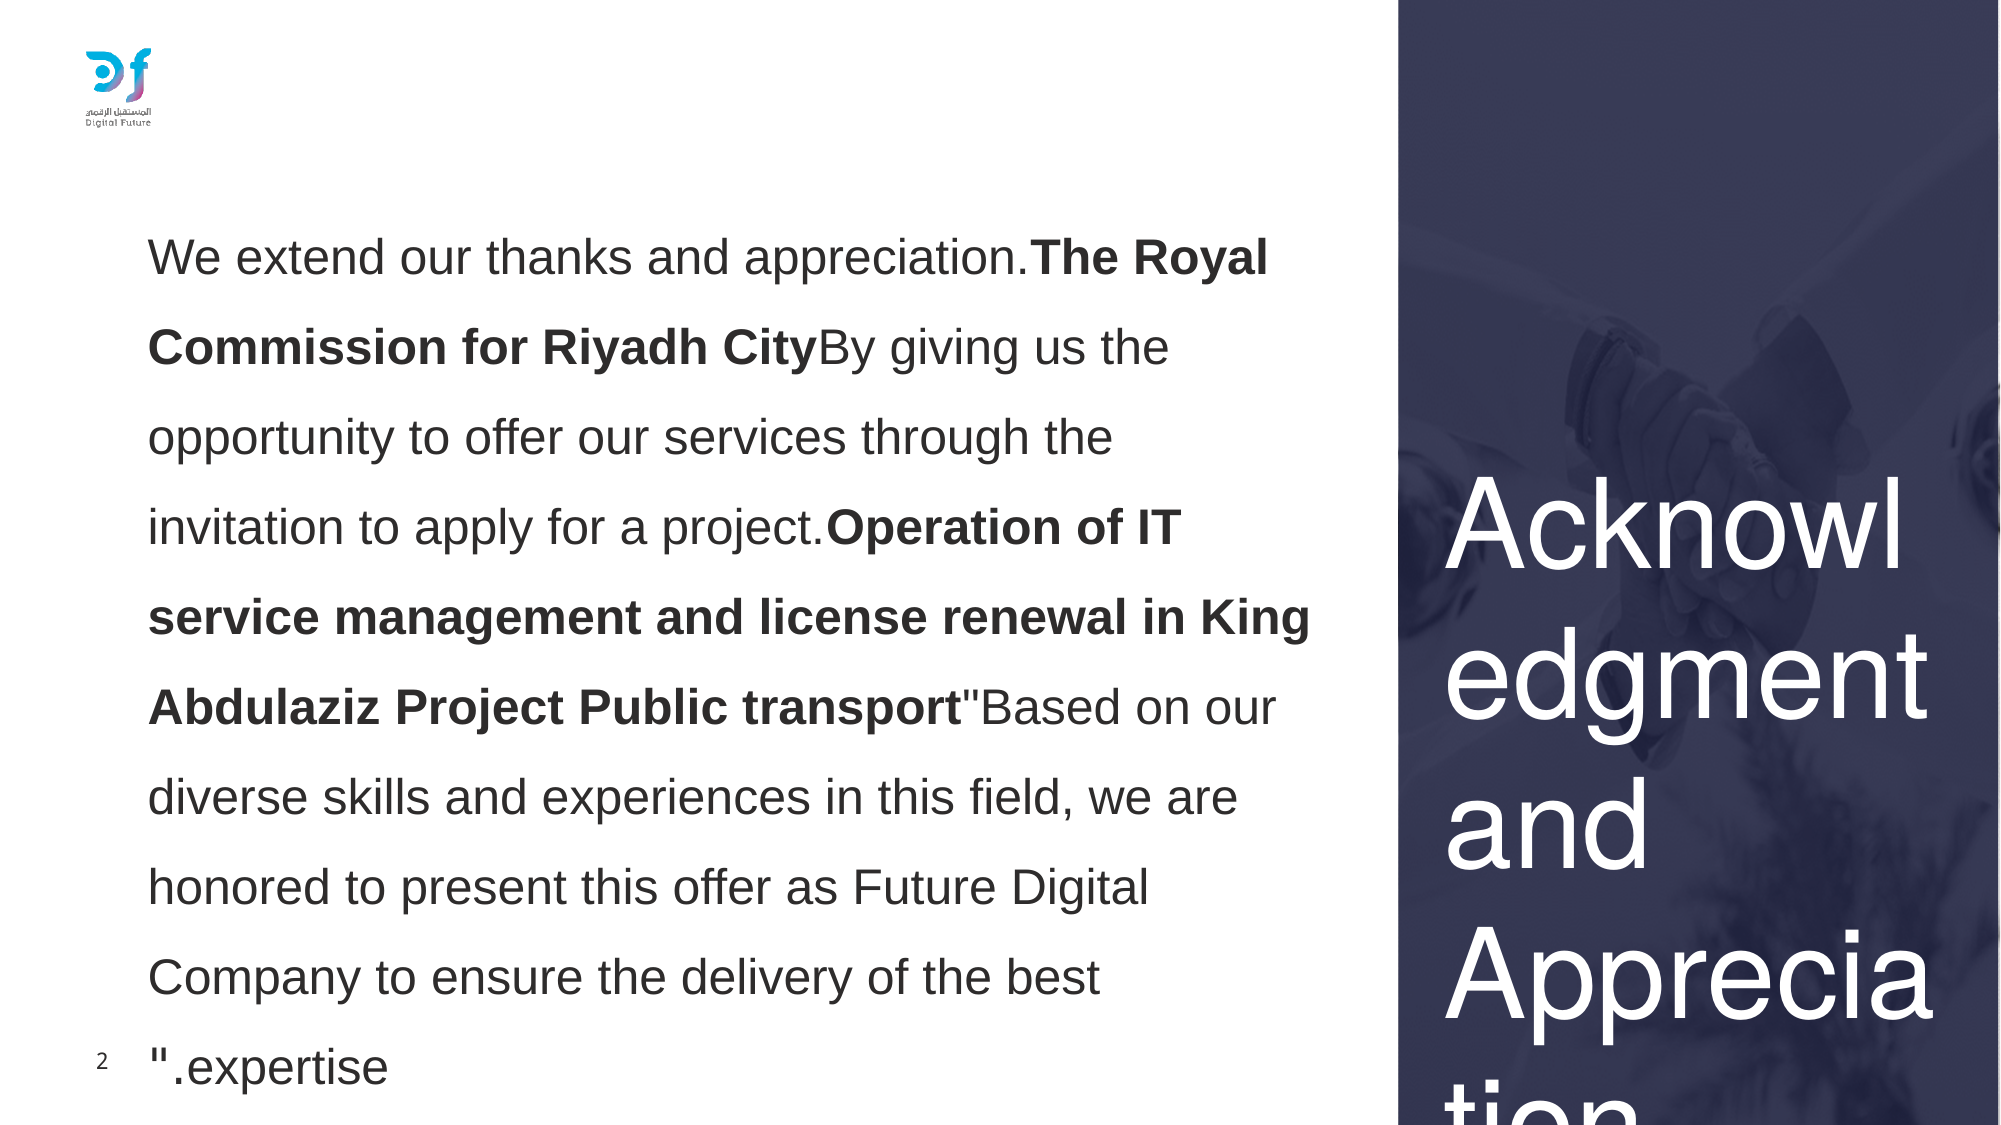

We extend our thanks and appreciation.The Royal Commission for Riyadh CityBy giving us the opportunity to offer our services through the invitation to apply for a project.Operation of IT service management and license renewal in King Abdulaziz Project Public transport"Based on our diverse skills and experiences in this field, we are honored to present this offer as Future Digital Company to ensure the delivery of the best expertise."
In our technical and financial proposal, we have considered what is included in the specifications booklet and the special annexes of this project. We hope this proposal meets your expectations and gains your satisfaction.
Acknowledgment and Appreciation